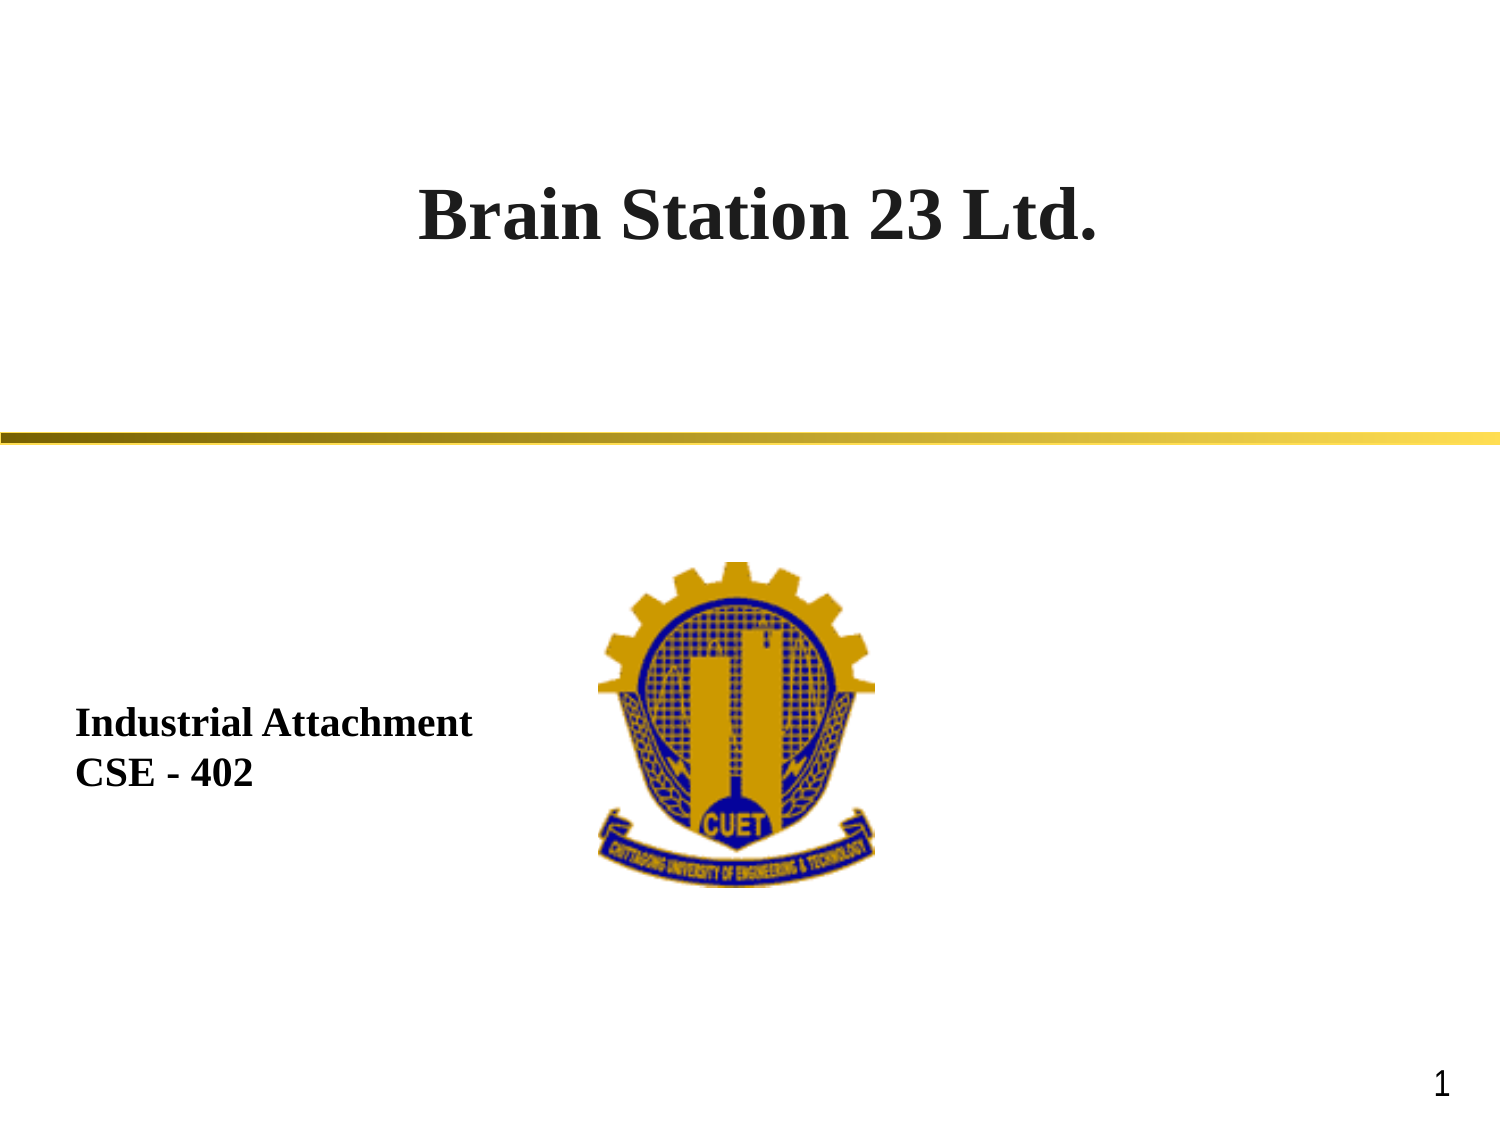

# Brain Station 23 Ltd.

Industrial Attachment
CSE - 402
1